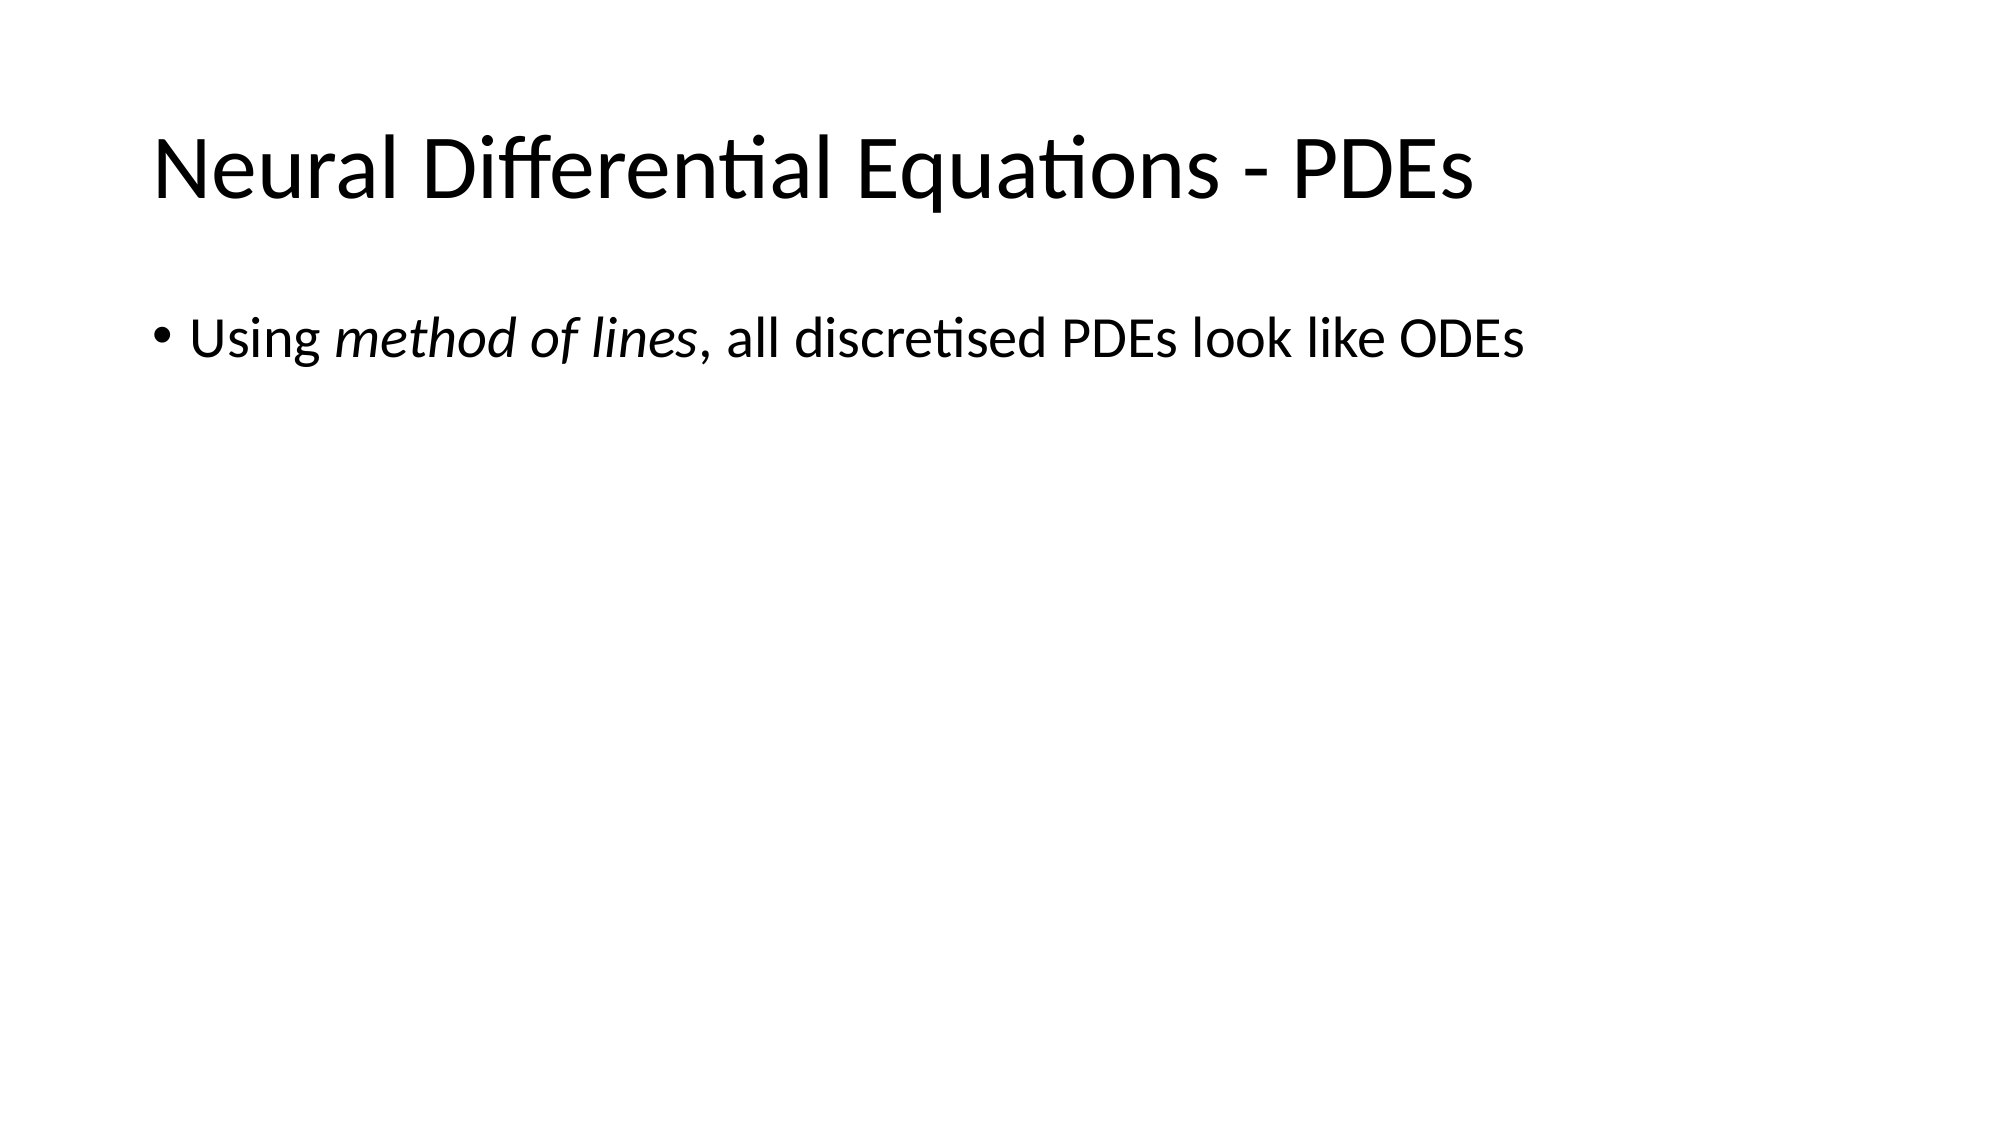

# Neural Differential Equations - PDEs
Using method of lines, all discretised PDEs look like ODEs